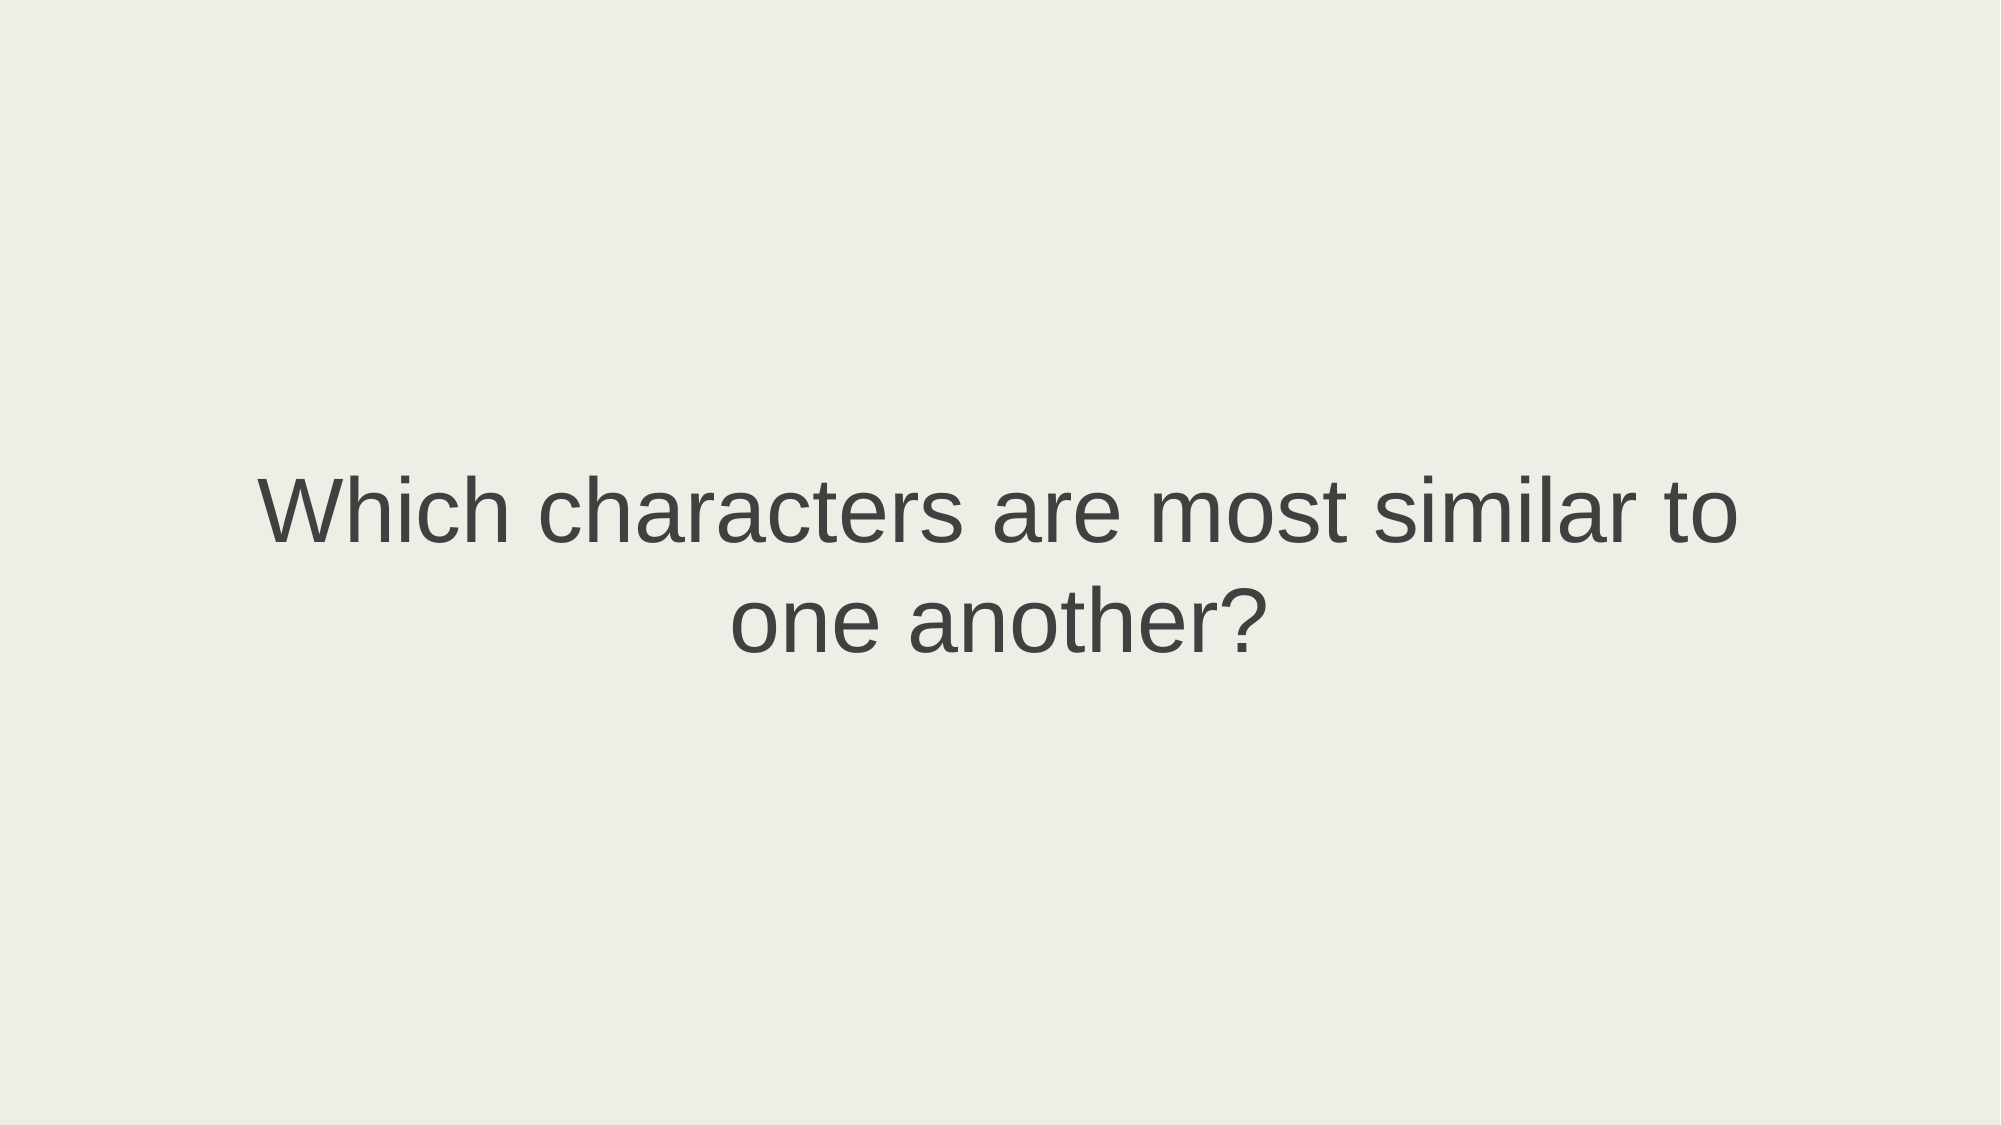

Which characters are most similar to one another?